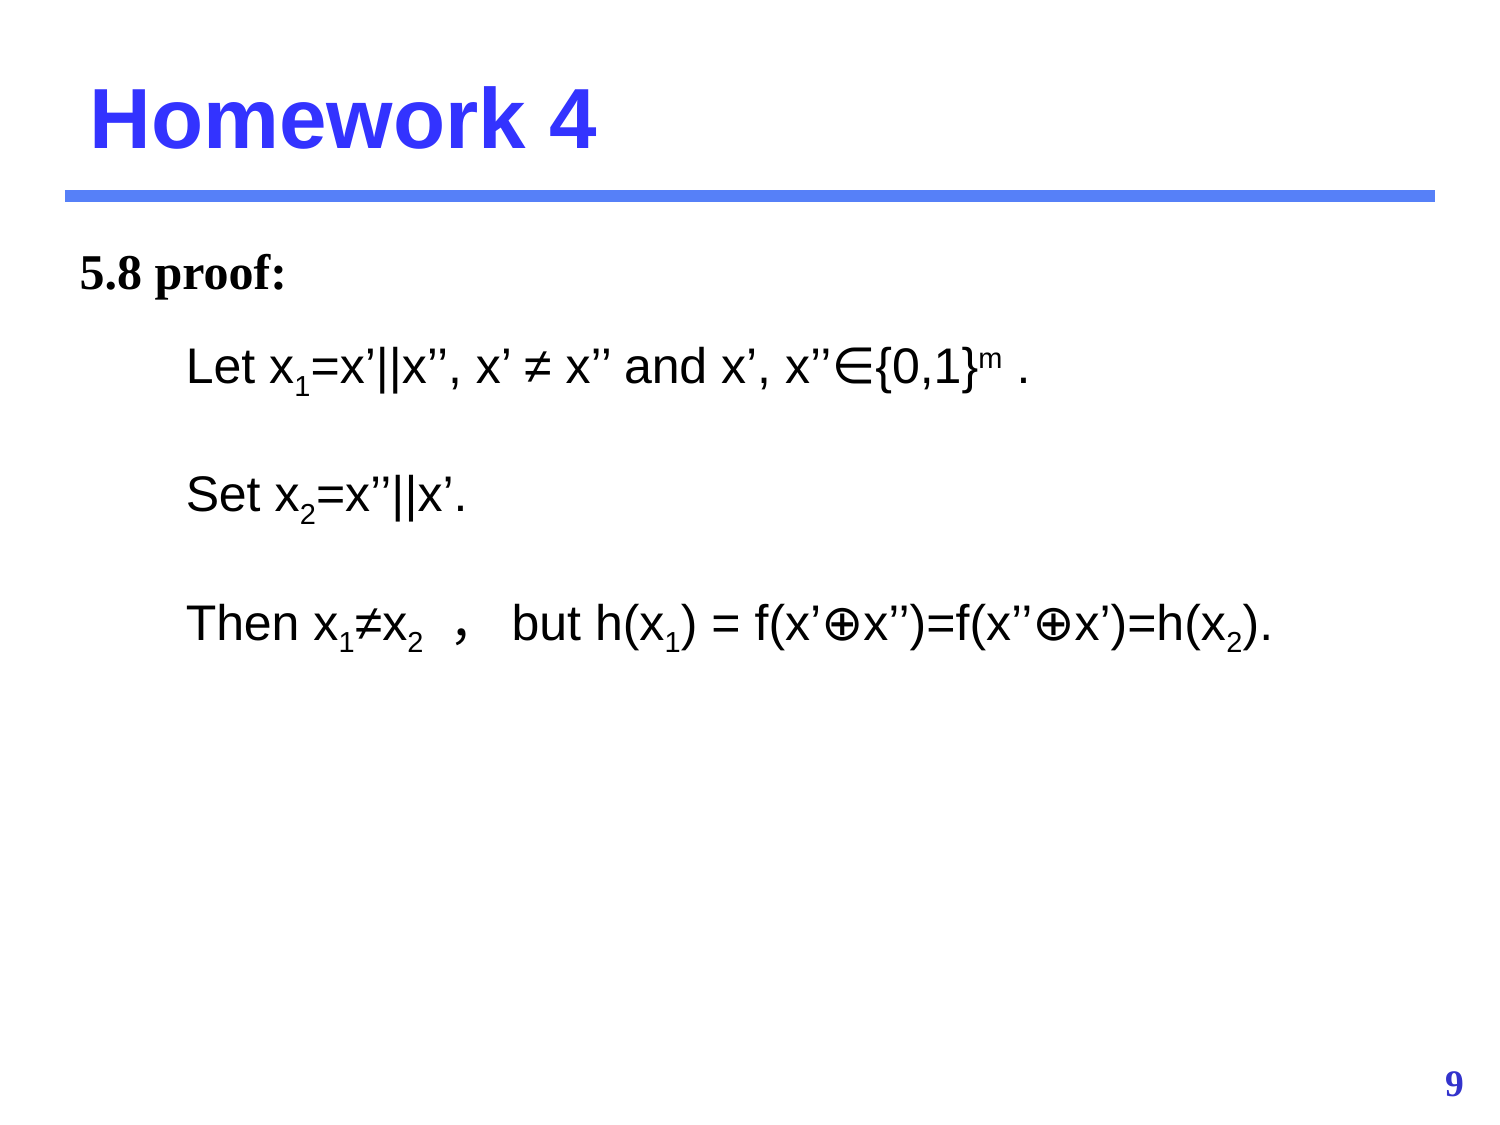

# Homework 4
5.8 proof:

Let x1=x’||x’’, x’ ≠ x’’ and x’, x’’∈{0,1}m .

Set x2=x’’||x’.

Then x1≠x2 ，but h(x1) = f(x’⊕x’’)=f(x’’⊕x’)=h(x2).

9